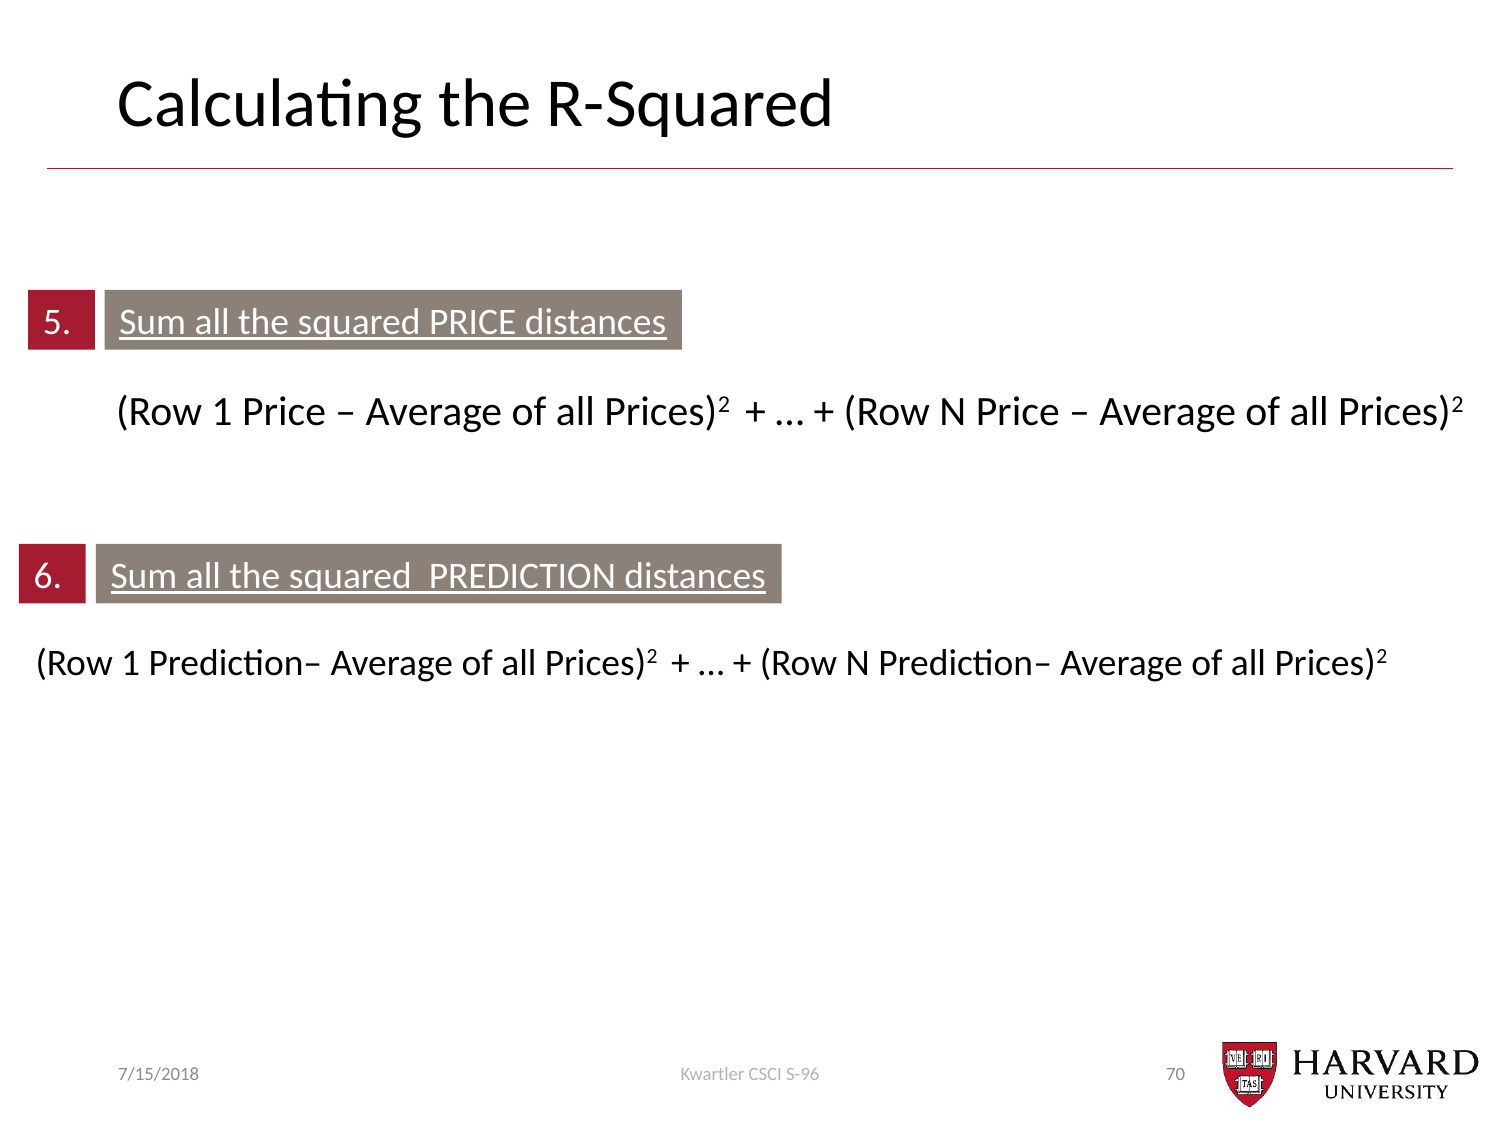

# Calculating the R-Squared
5.
Sum all the squared PRICE distances
(Row 1 Price – Average of all Prices)2  + … + (Row N Price – Average of all Prices)2
6.
Sum all the squared  PREDICTION distances
(Row 1 Prediction– Average of all Prices)2  + … + (Row N Prediction– Average of all Prices)2
7/15/2018
Kwartler CSCI S-96
70